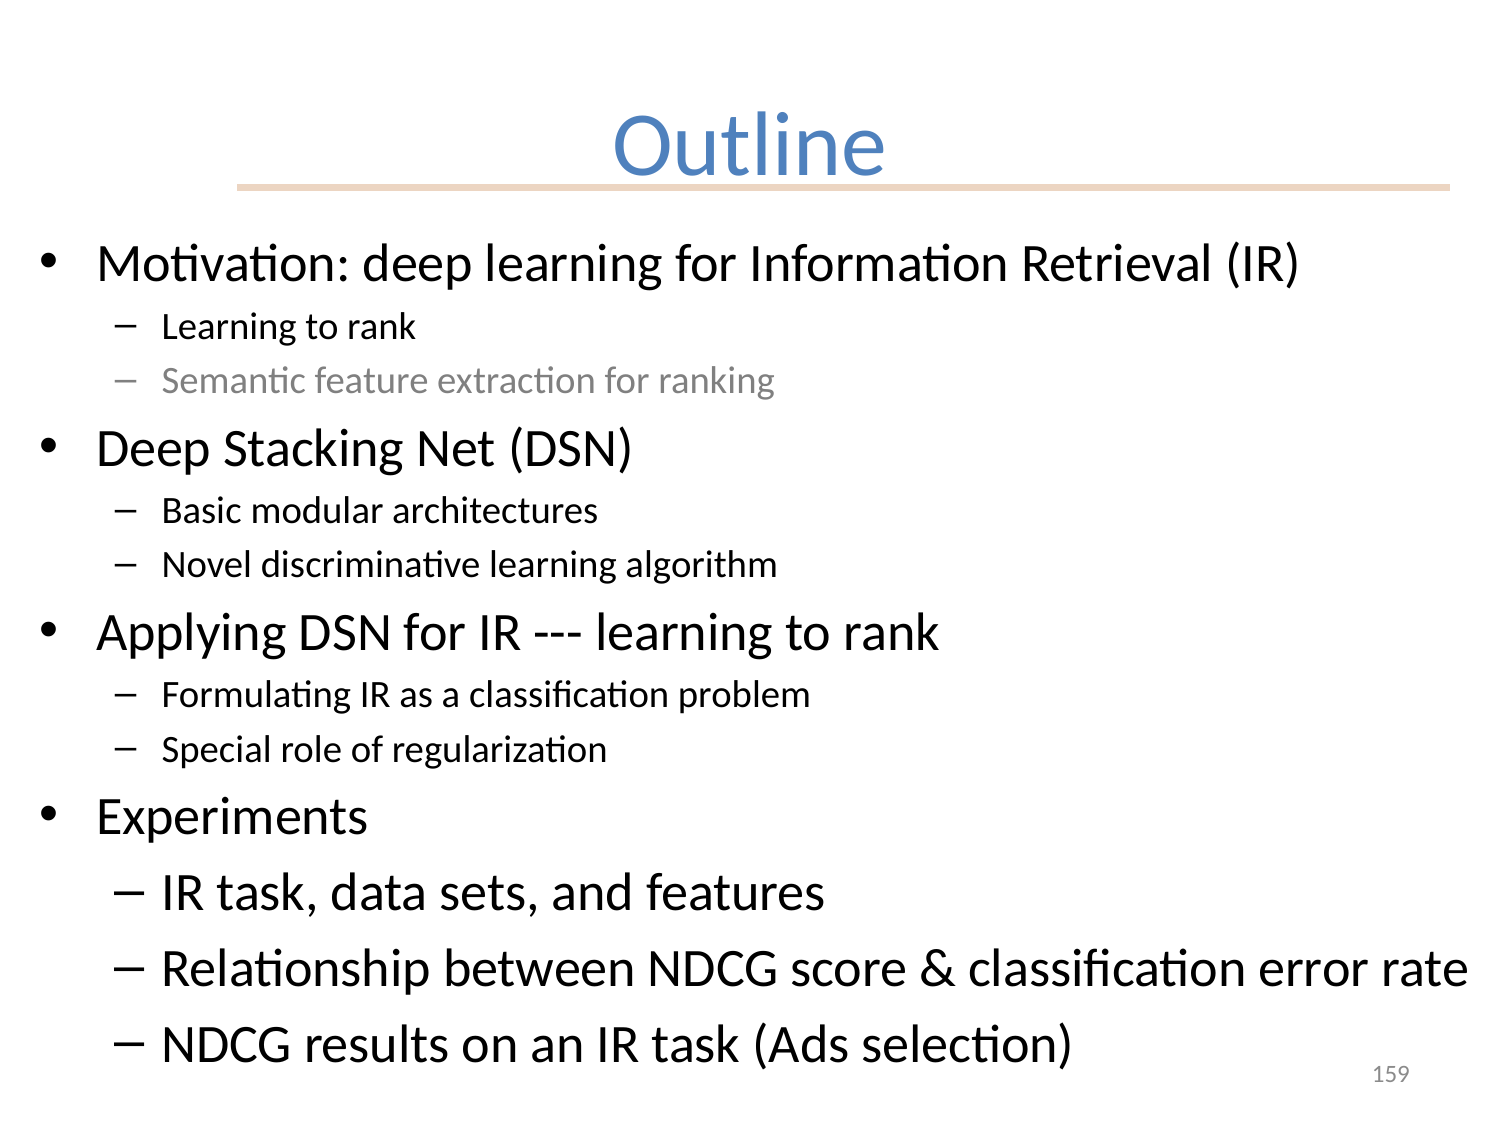

# Outline
Motivation: deep learning for Information Retrieval (IR)
Learning to rank
Semantic feature extraction for ranking
Deep Stacking Net (DSN)
Basic modular architectures
Novel discriminative learning algorithm
Applying DSN for IR --- learning to rank
Formulating IR as a classification problem
Special role of regularization
Experiments
IR task, data sets, and features
Relationship between NDCG score & classification error rate
NDCG results on an IR task (Ads selection)
159